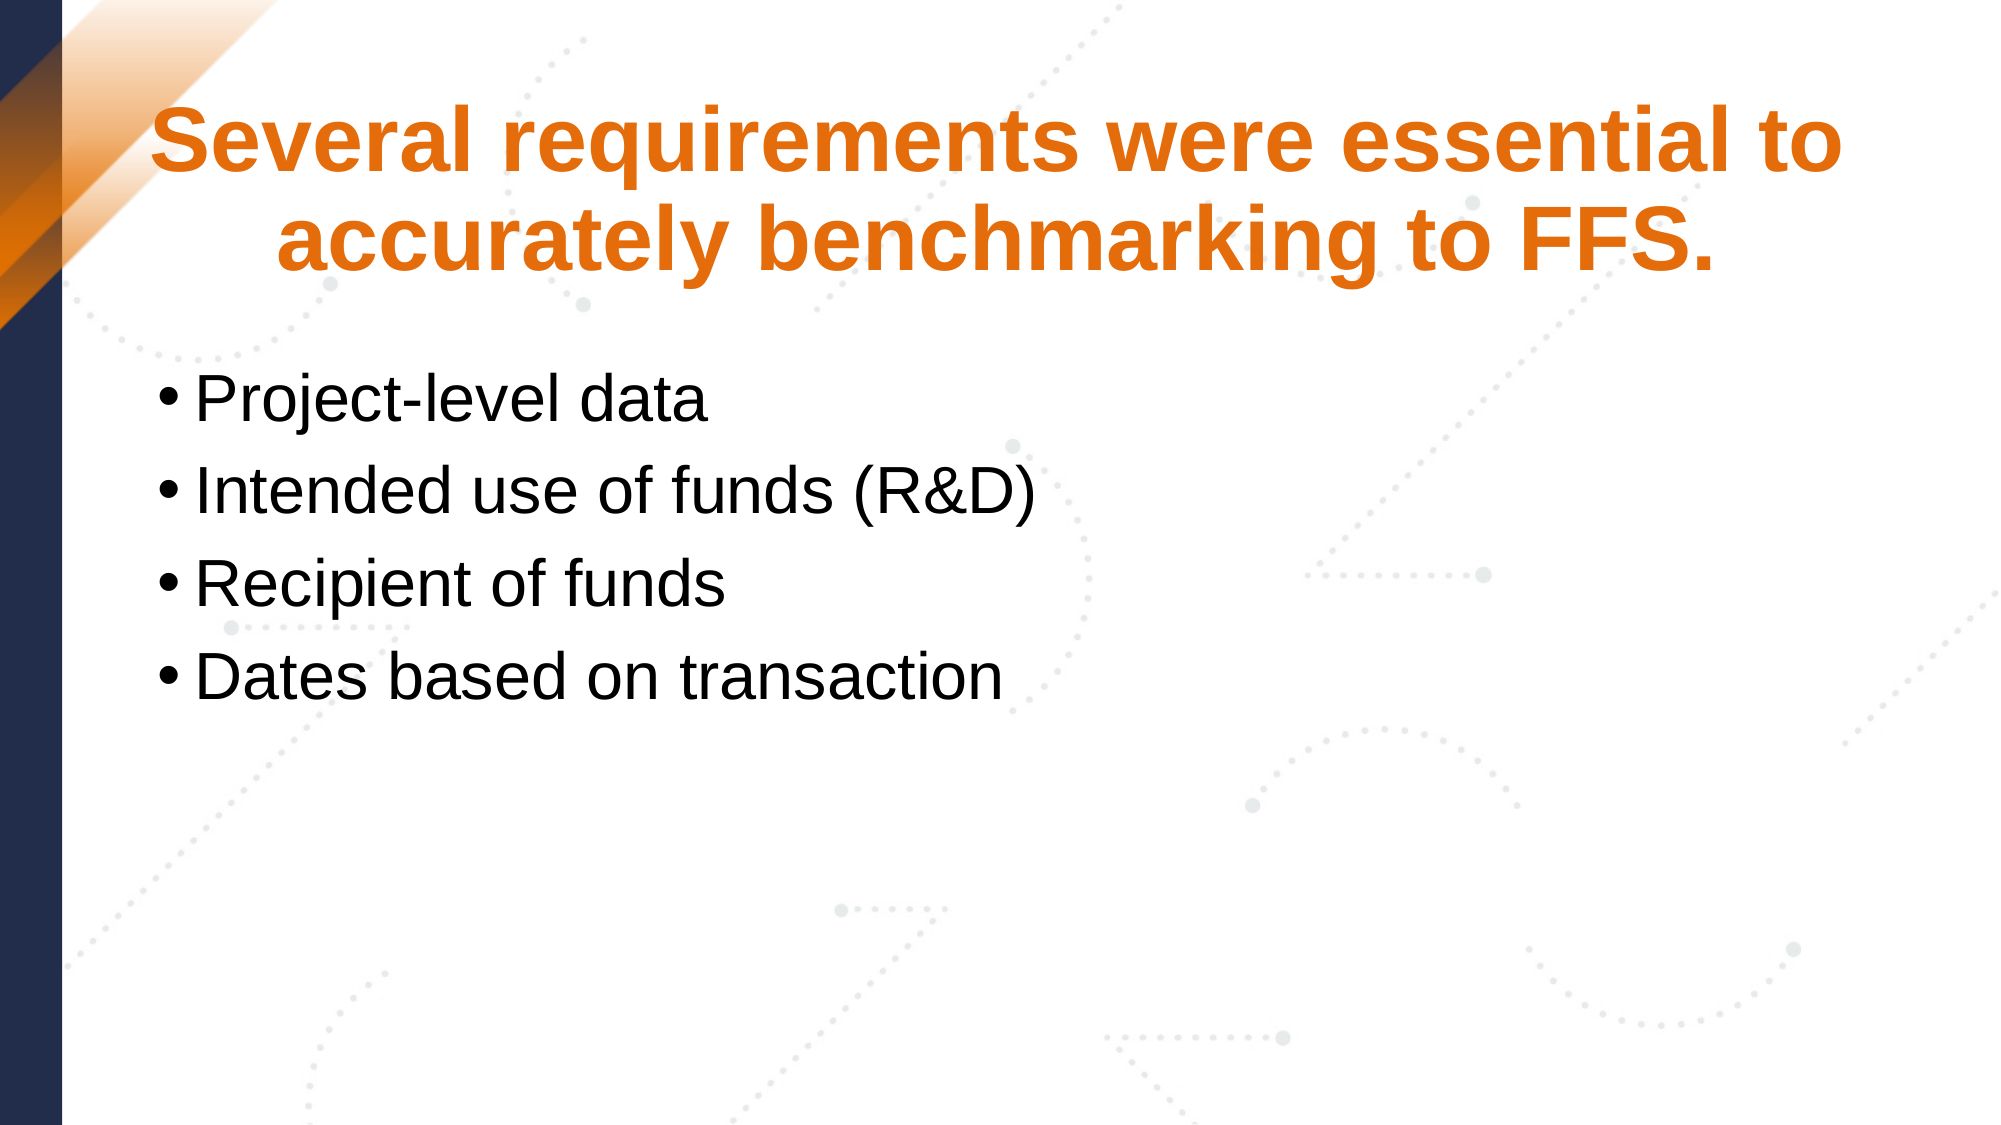

# Several requirements were essential to accurately benchmarking to FFS.
Project-level data
Intended use of funds (R&D)
Recipient of funds
Dates based on transaction